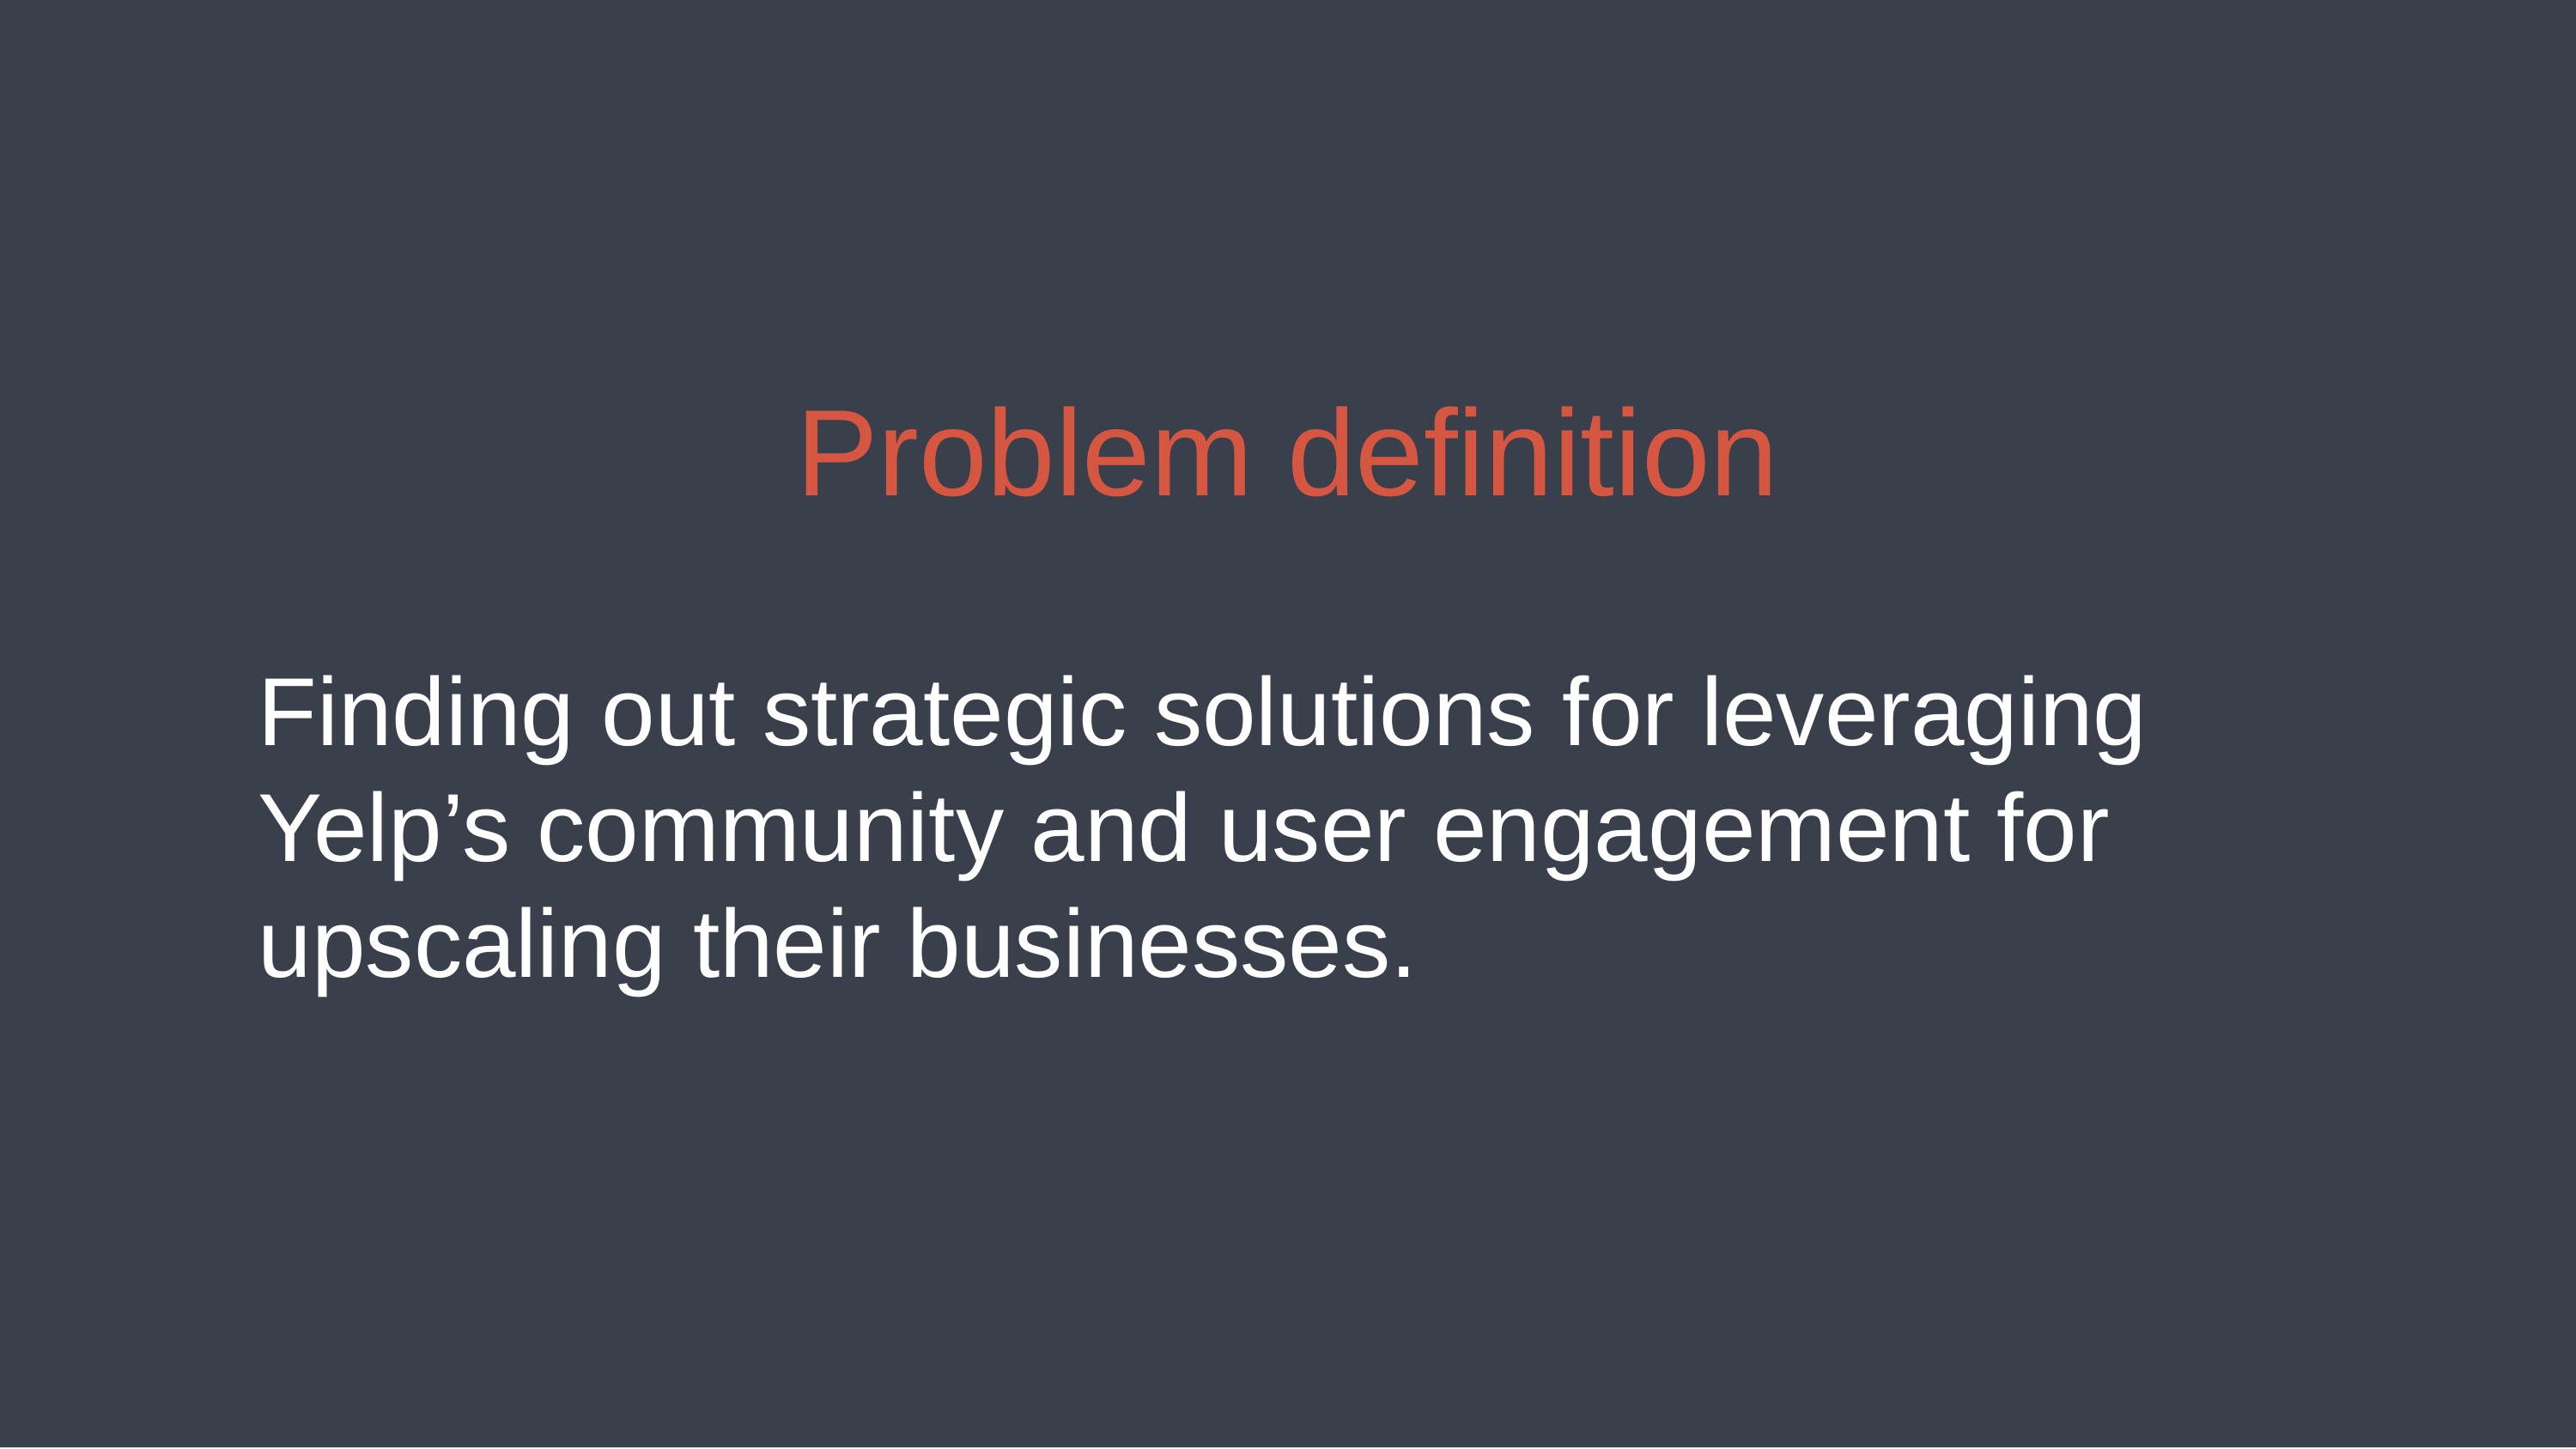

Problem definition
Finding out strategic solutions for leveraging Yelp’s community and user engagement for upscaling their businesses.